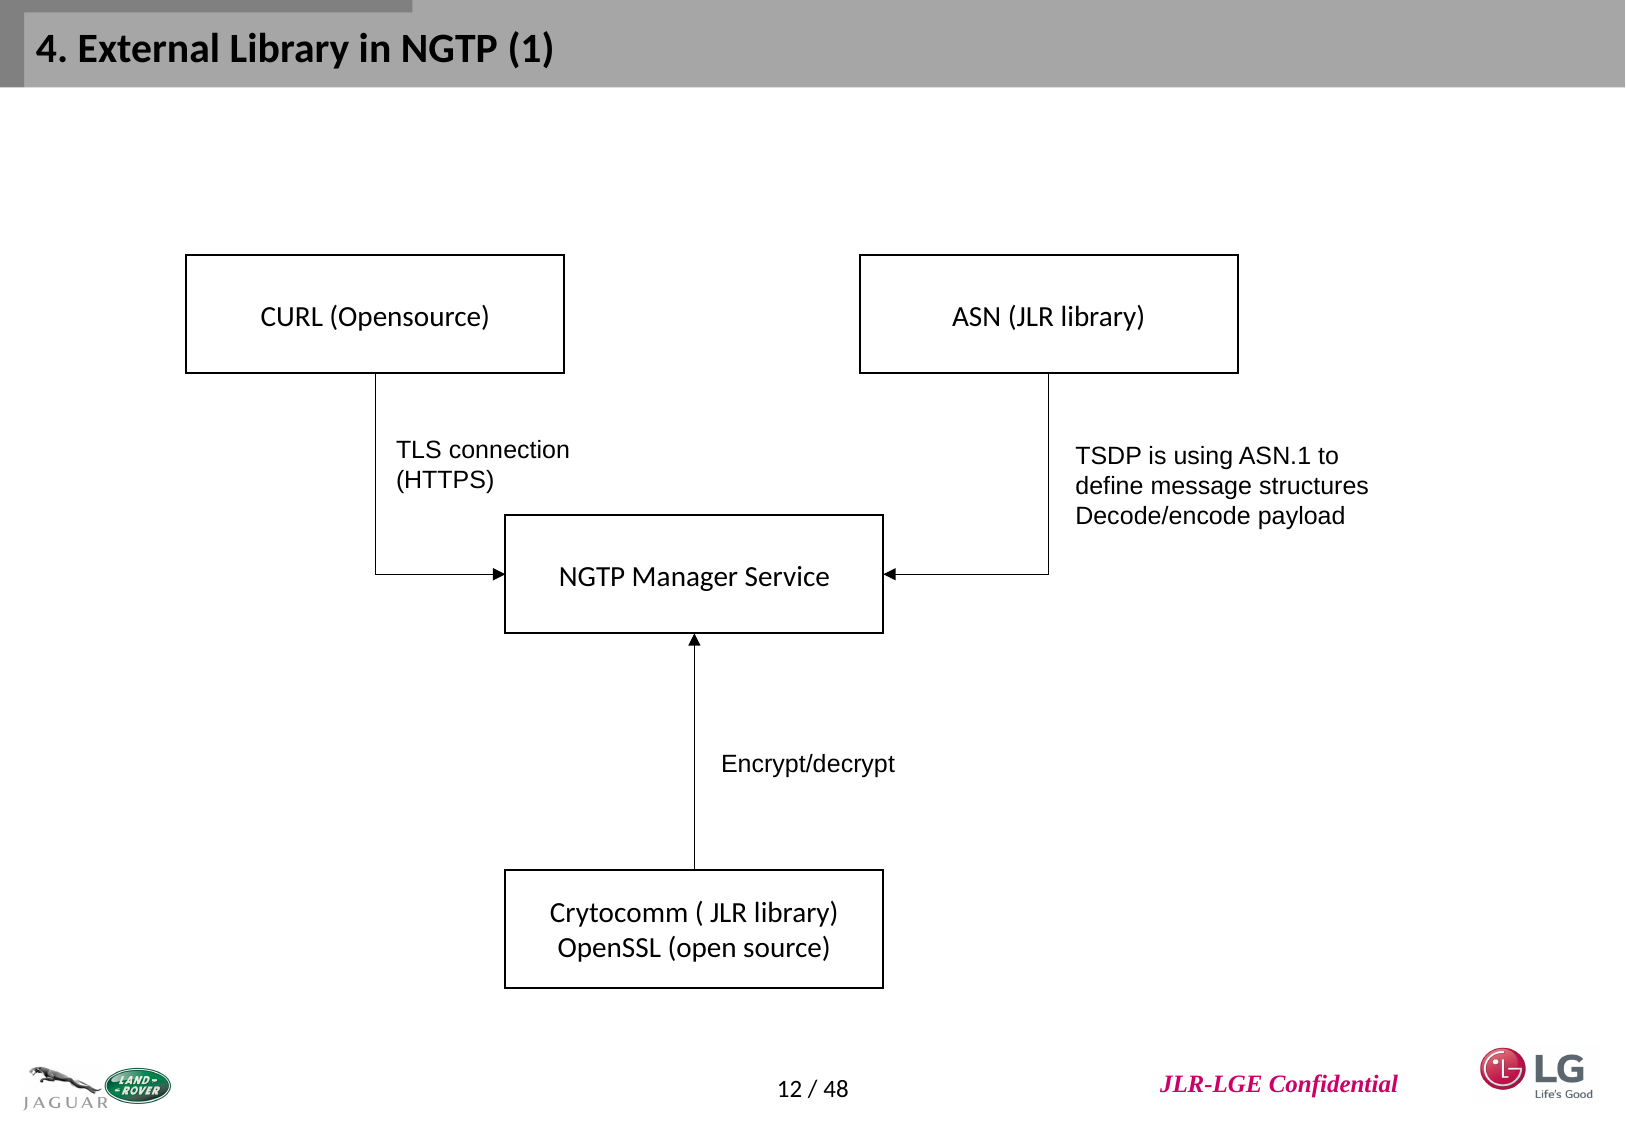

# 4. External Library in NGTP (1)
CURL (Opensource)
ASN (JLR library)
TLS connection (HTTPS)
TSDP is using ASN.1 to define message structures
Decode/encode payload
NGTP Manager Service
Encrypt/decrypt
Crytocomm ( JLR library)
OpenSSL (open source)